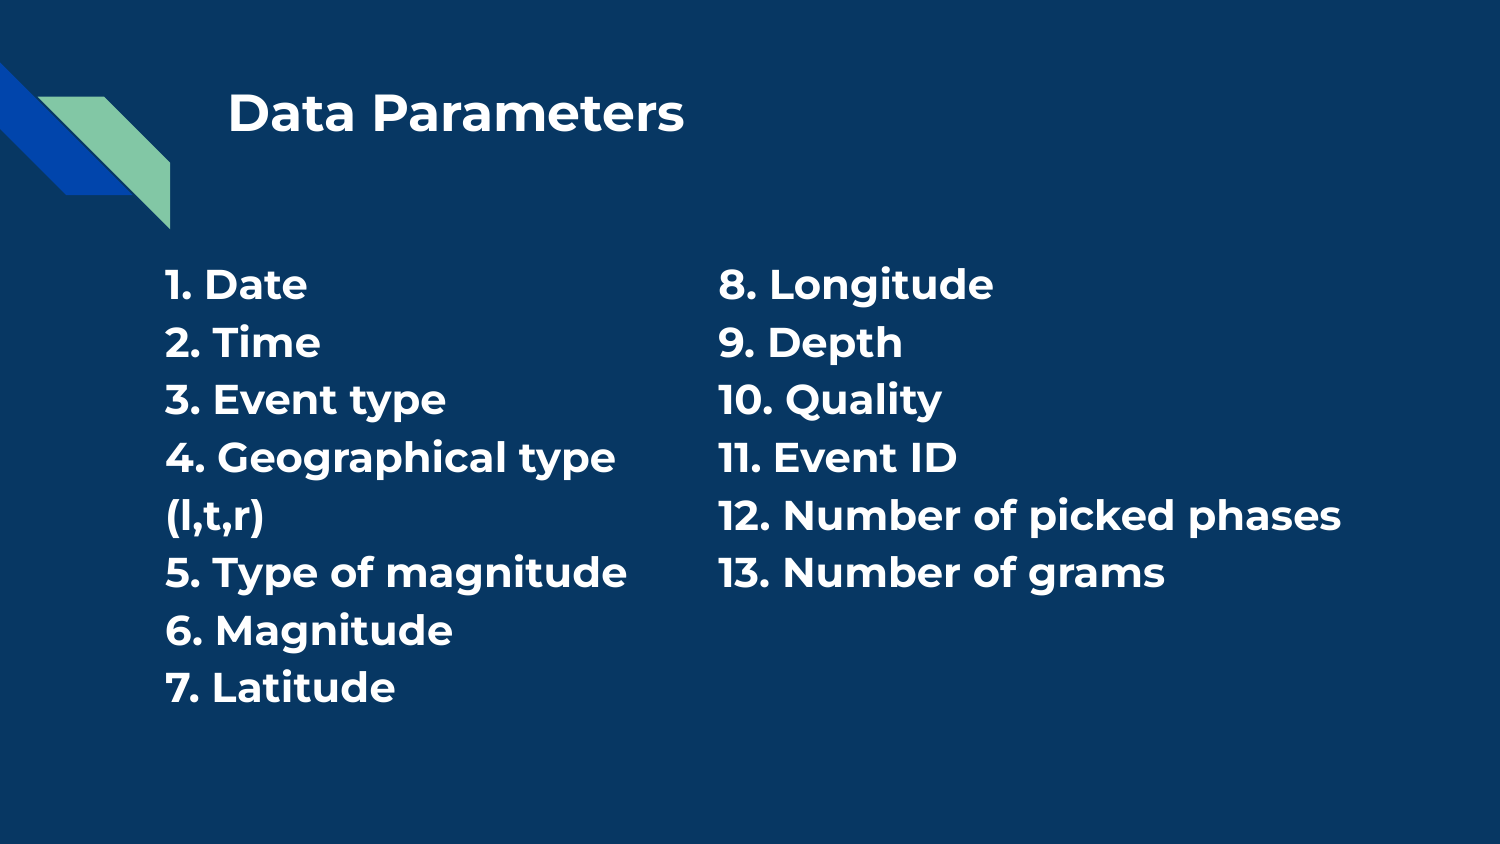

# Data Parameters
1. Date
2. Time
3. Event type
4. Geographical type
(l,t,r)
5. Type of magnitude
6. Magnitude
7. Latitude

8. Longitude
9. Depth
10. Quality
11. Event ID
12. Number of picked phases
13. Number of grams